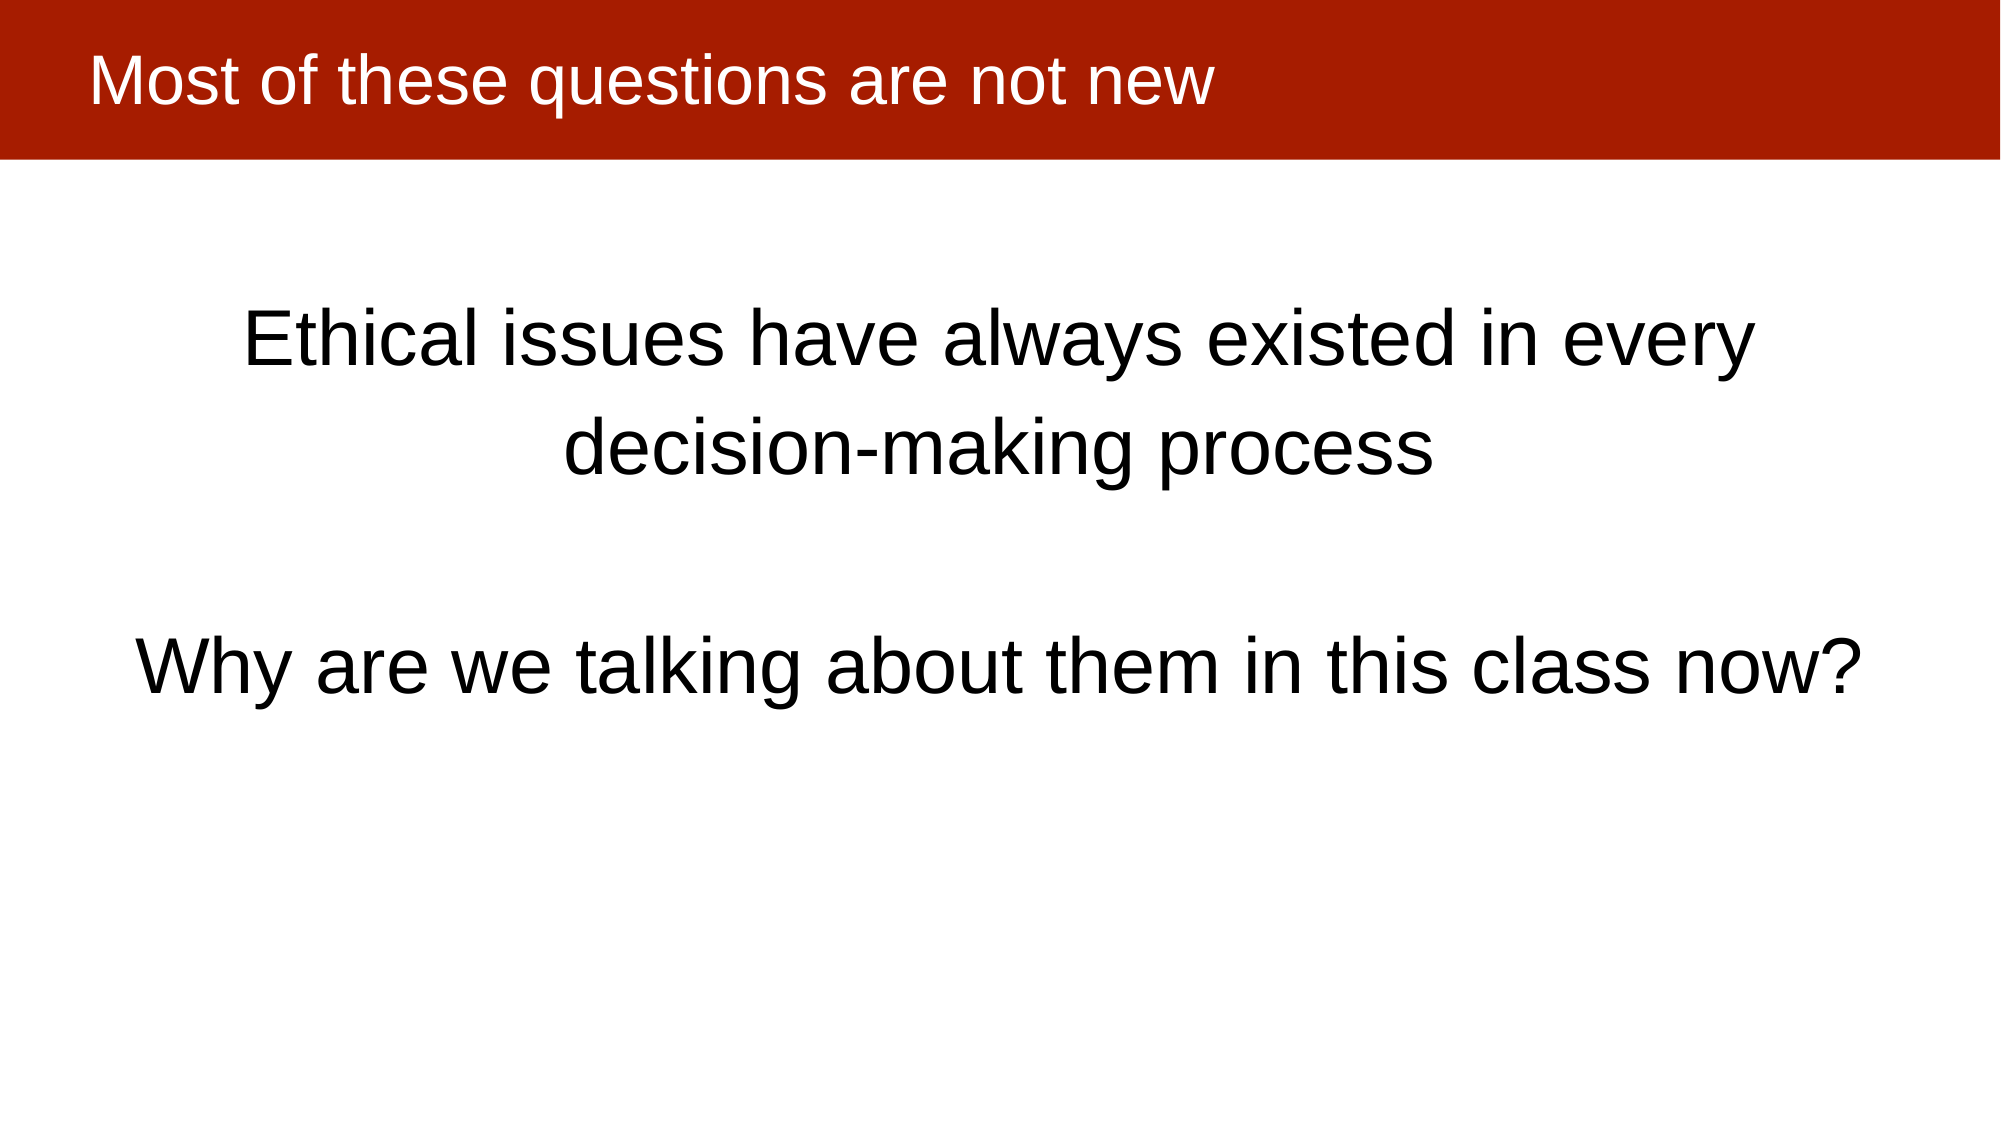

# Most of these questions are not new
Ethical issues have always existed in every decision-making process

Why are we talking about them in this class now?